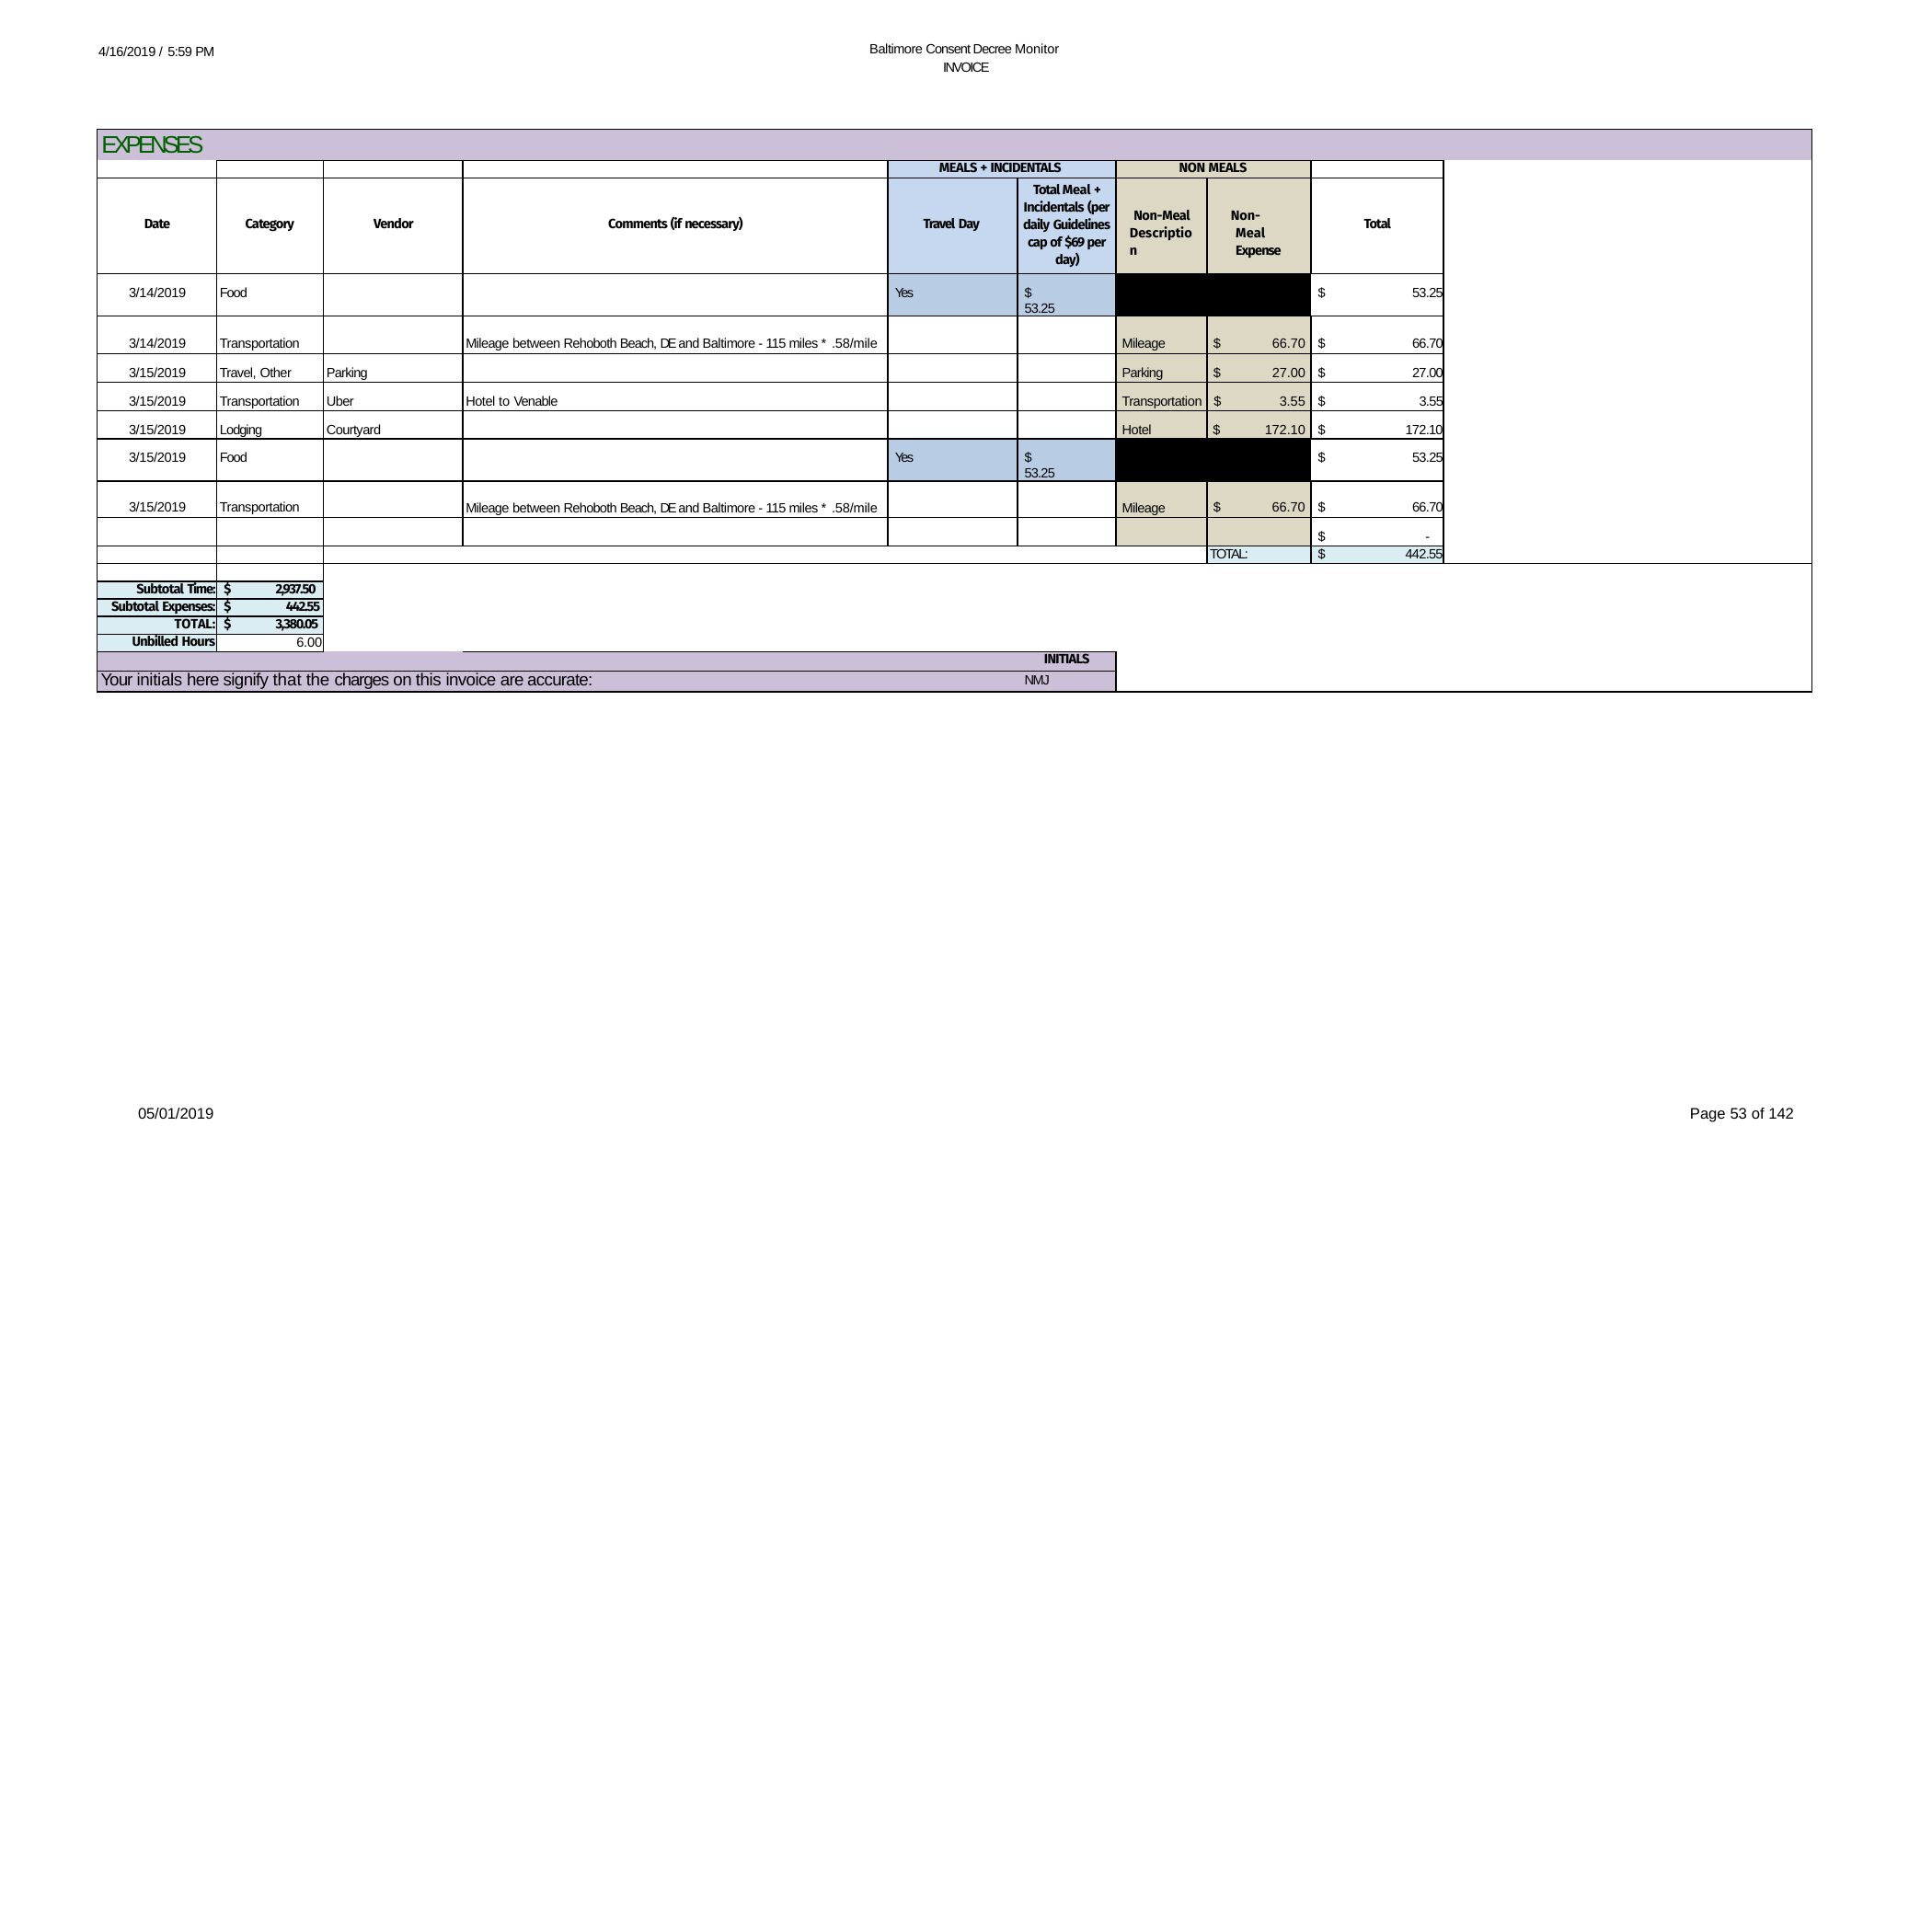

Baltimore Consent Decree Monitor  INVOICE
4/16/2019 / 5:59 PM
| EXPENSES |  |  |  |  |  |  |  |  |  |
| --- | --- | --- | --- | --- | --- | --- | --- | --- | --- |
|  |  |  |  | MEALS + INCIDENTALS |  | NON MEALS |  |  |  |
| Date | Category | Vendor | Comments (if necessary) | Travel Day | Total Meal + Incidentals (per daily Guidelines cap of $69 per day) | Non-Meal Description | Non-Meal Expense | Total |  |
| 3/14/2019 | Food |  |  | Yes | $ 53.25 |  |  | $ 53.25 |  |
| 3/14/2019 | Transportation |  | Mileage between Rehoboth Beach, DE and Baltimore - 115 miles \* .58/mile |  |  | Mileage | $ 66.70 | $ 66.70 |  |
| 3/15/2019 | Travel, Other | Parking |  |  |  | Parking | $ 27.00 | $ 27.00 |  |
| 3/15/2019 | Transportation | Uber | Hotel to Venable |  |  | Transportation | $ 3.55 | $ 3.55 |  |
| 3/15/2019 | Lodging | Courtyard |  |  |  | Hotel | $ 172.10 | $ 172.10 |  |
| 3/15/2019 | Food |  |  | Yes | $ 53.25 |  |  | $ 53.25 |  |
| 3/15/2019 | Transportation |  | Mileage between Rehoboth Beach, DE and Baltimore - 115 miles \* .58/mile |  |  | Mileage | $ 66.70 | $ 66.70 |  |
|  |  |  |  |  |  |  |  | $ - |  |
|  |  |  |  |  |  |  | TOTAL: | $ 442.55 |  |
|  |  |  |  |  |  |  |  |  |  |
| Subtotal Time: | $ 2,937.50 |  |  |  |  |  |  |  |  |
| Subtotal Expenses: | $ 442.55 |  |  |  |  |  |  |  |  |
| TOTAL: | $ 3,380.05 |  |  |  |  |  |  |  |  |
| Unbilled Hours | 6.00 |  |  |  |  |  |  |  |  |
|  |  |  |  |  | INITIALS |  |  |  |  |
| Your initials here signify that the charges on this invoice are accurate: |  |  |  |  | NMJ |  |  |  |  |
05/01/2019
Page 53 of 142